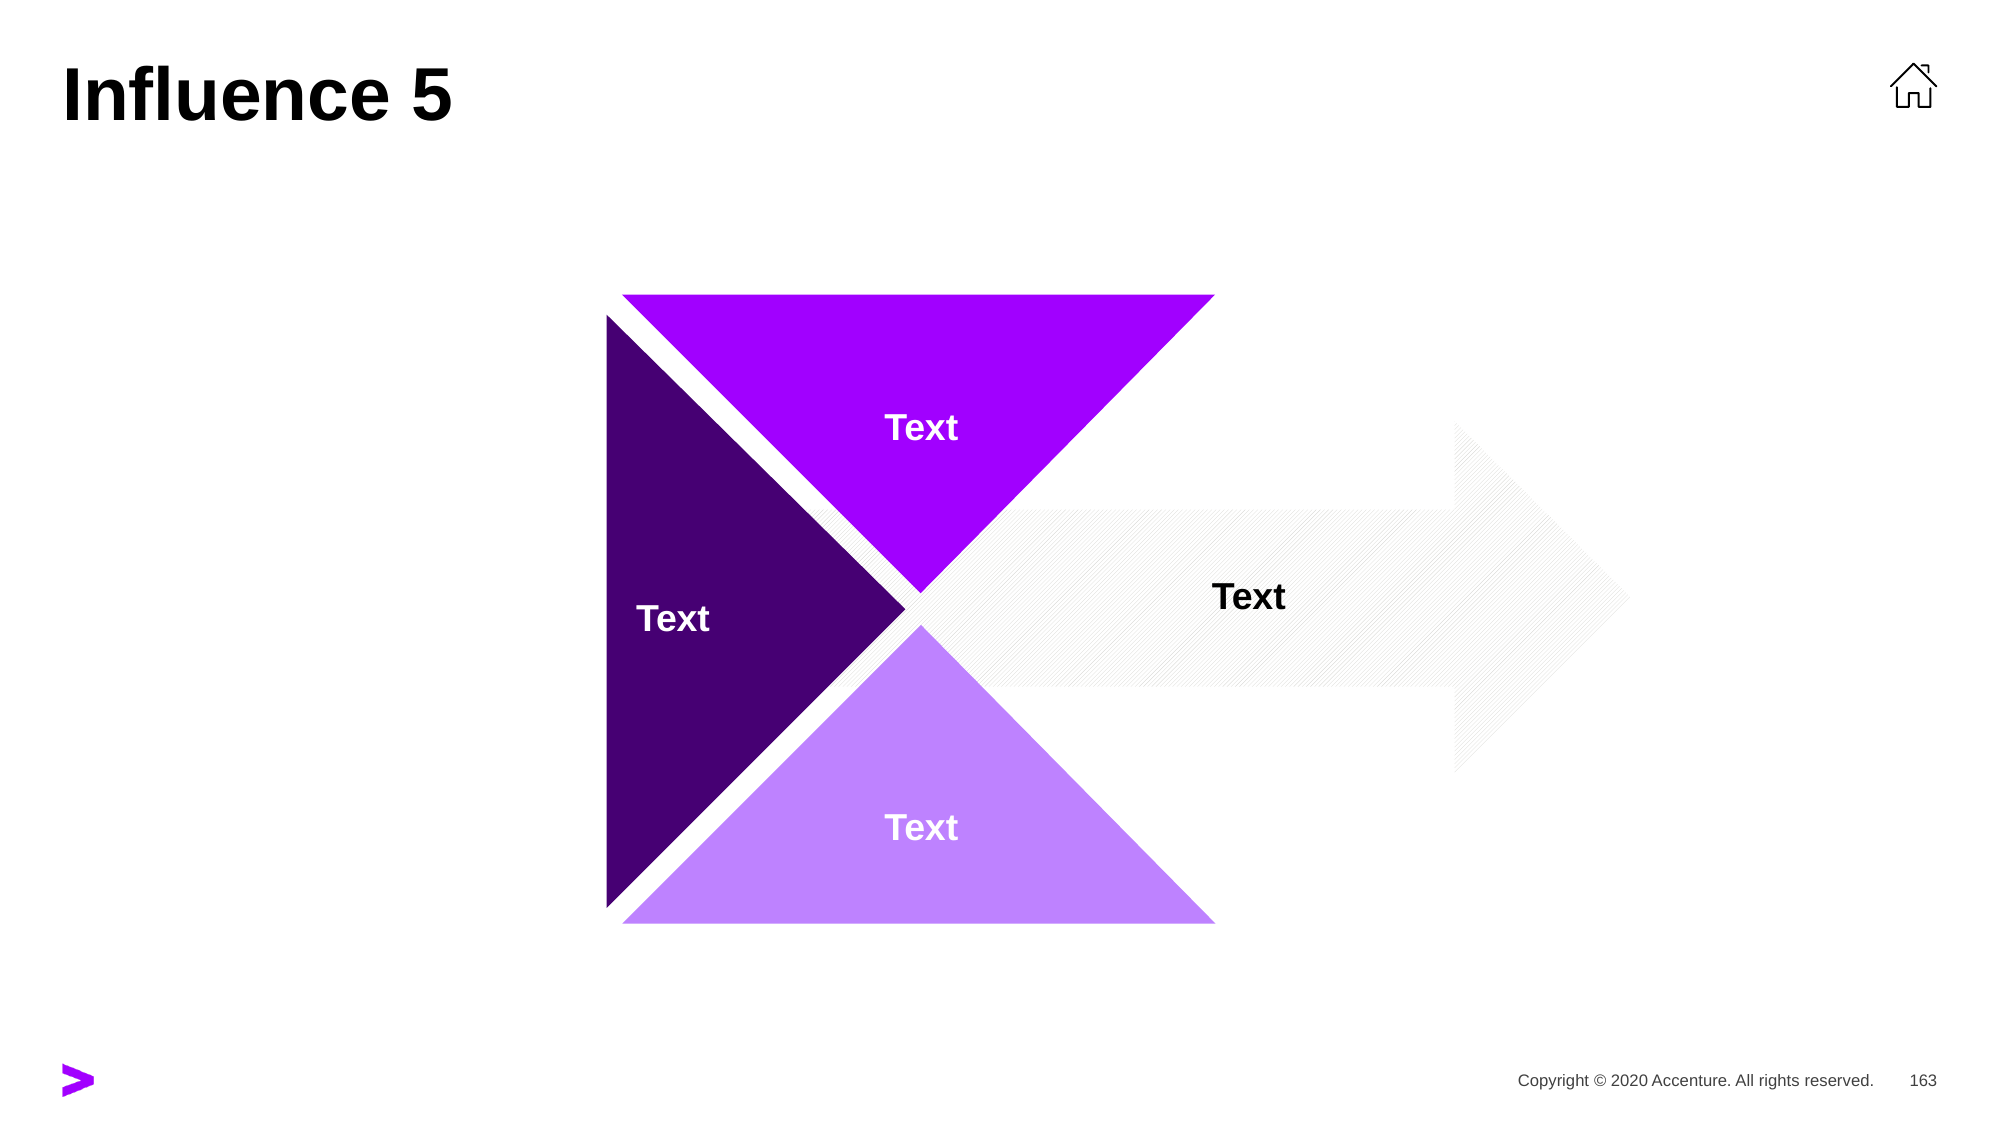

# Influence 5

Text

Text

Text

Text